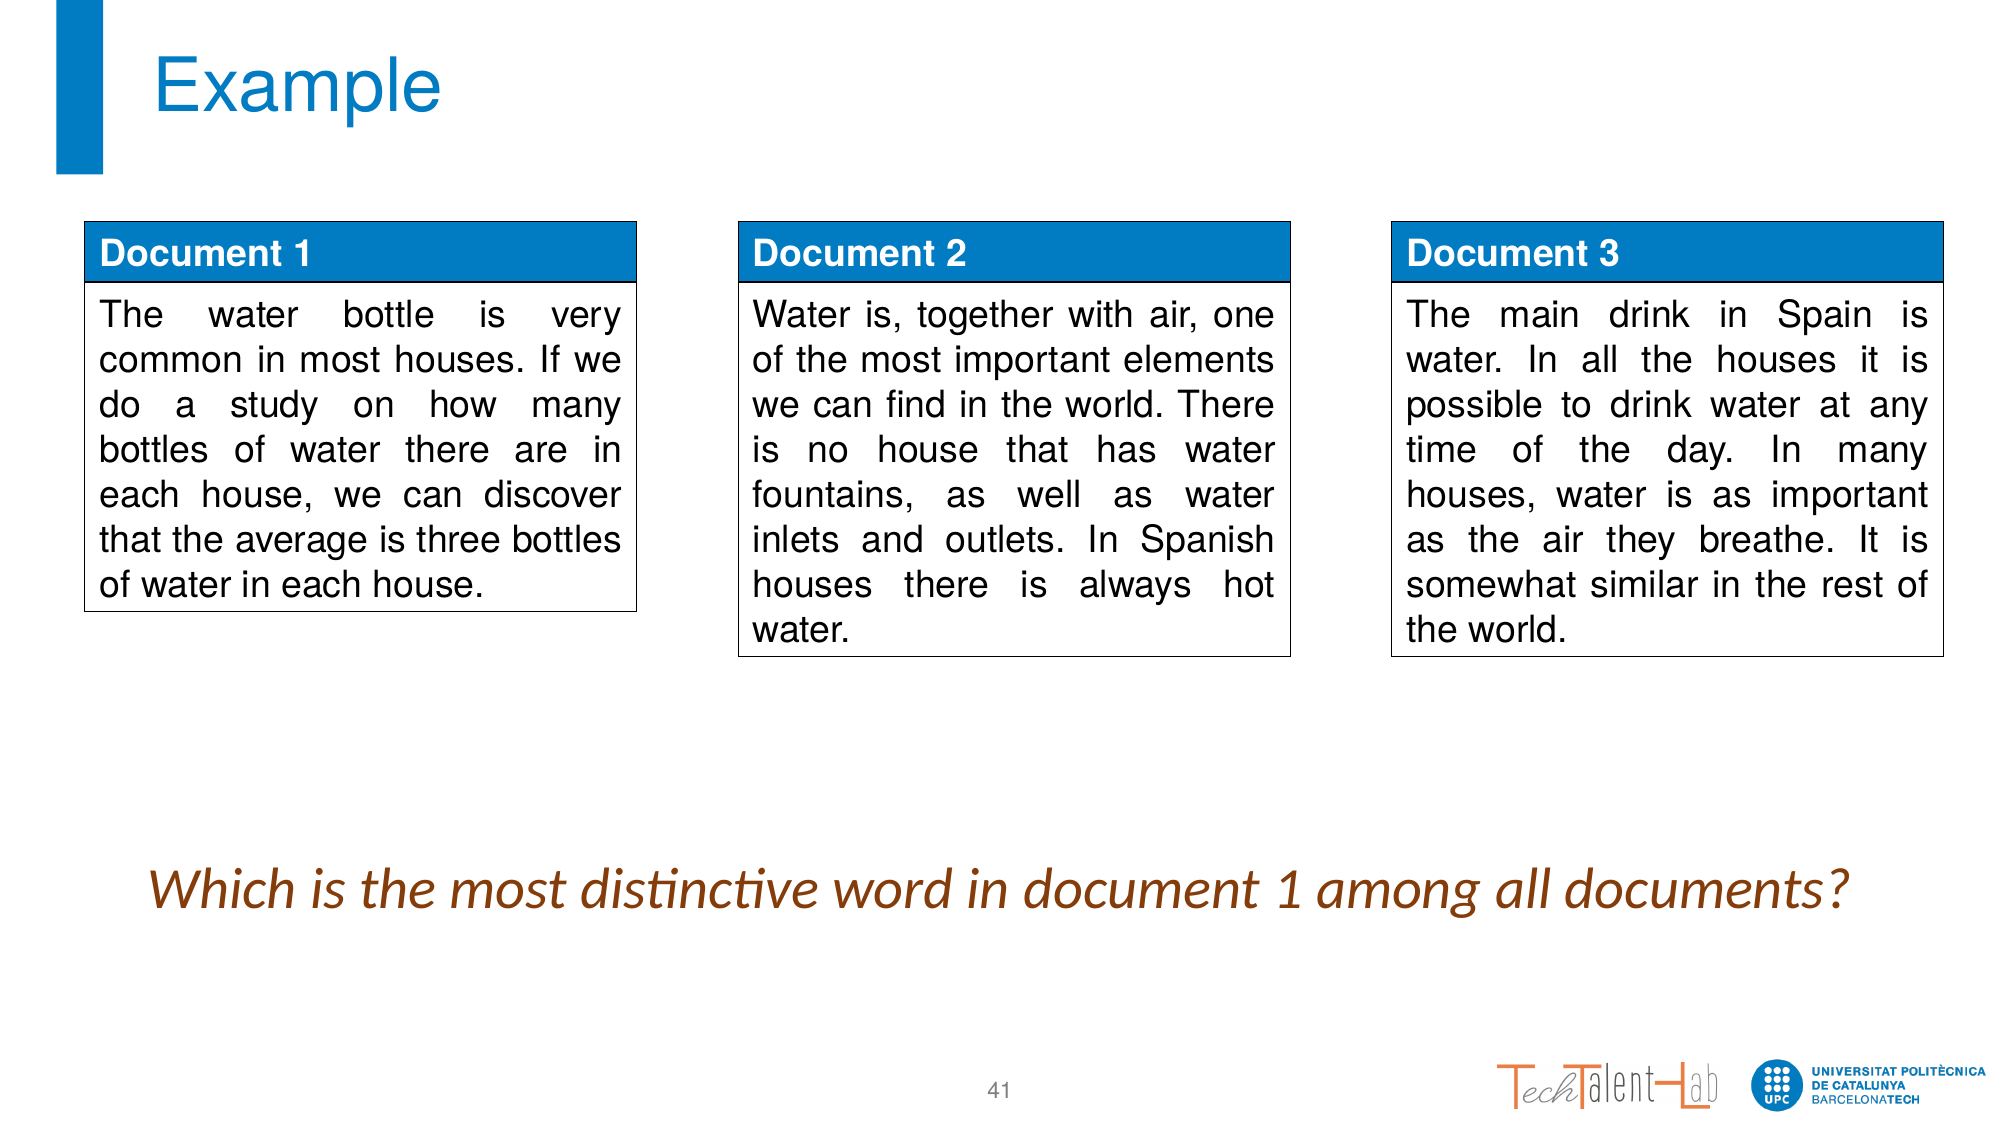

# Example
Document 1
Document 2
Document 3
The water bottle is very common in most houses. If we do a study on how many bottles of water there are in each house, we can discover that the average is three bottles of water in each house.
Water is, together with air, one of the most important elements we can find in the world. There is no house that has water fountains, as well as water inlets and outlets. In Spanish houses there is always hot water.
The main drink in Spain is water. In all the houses it is possible to drink water at any time of the day. In many houses, water is as important as the air they breathe. It is somewhat similar in the rest of the world.
Which is the most distinctive word in document 1 among all documents?
41